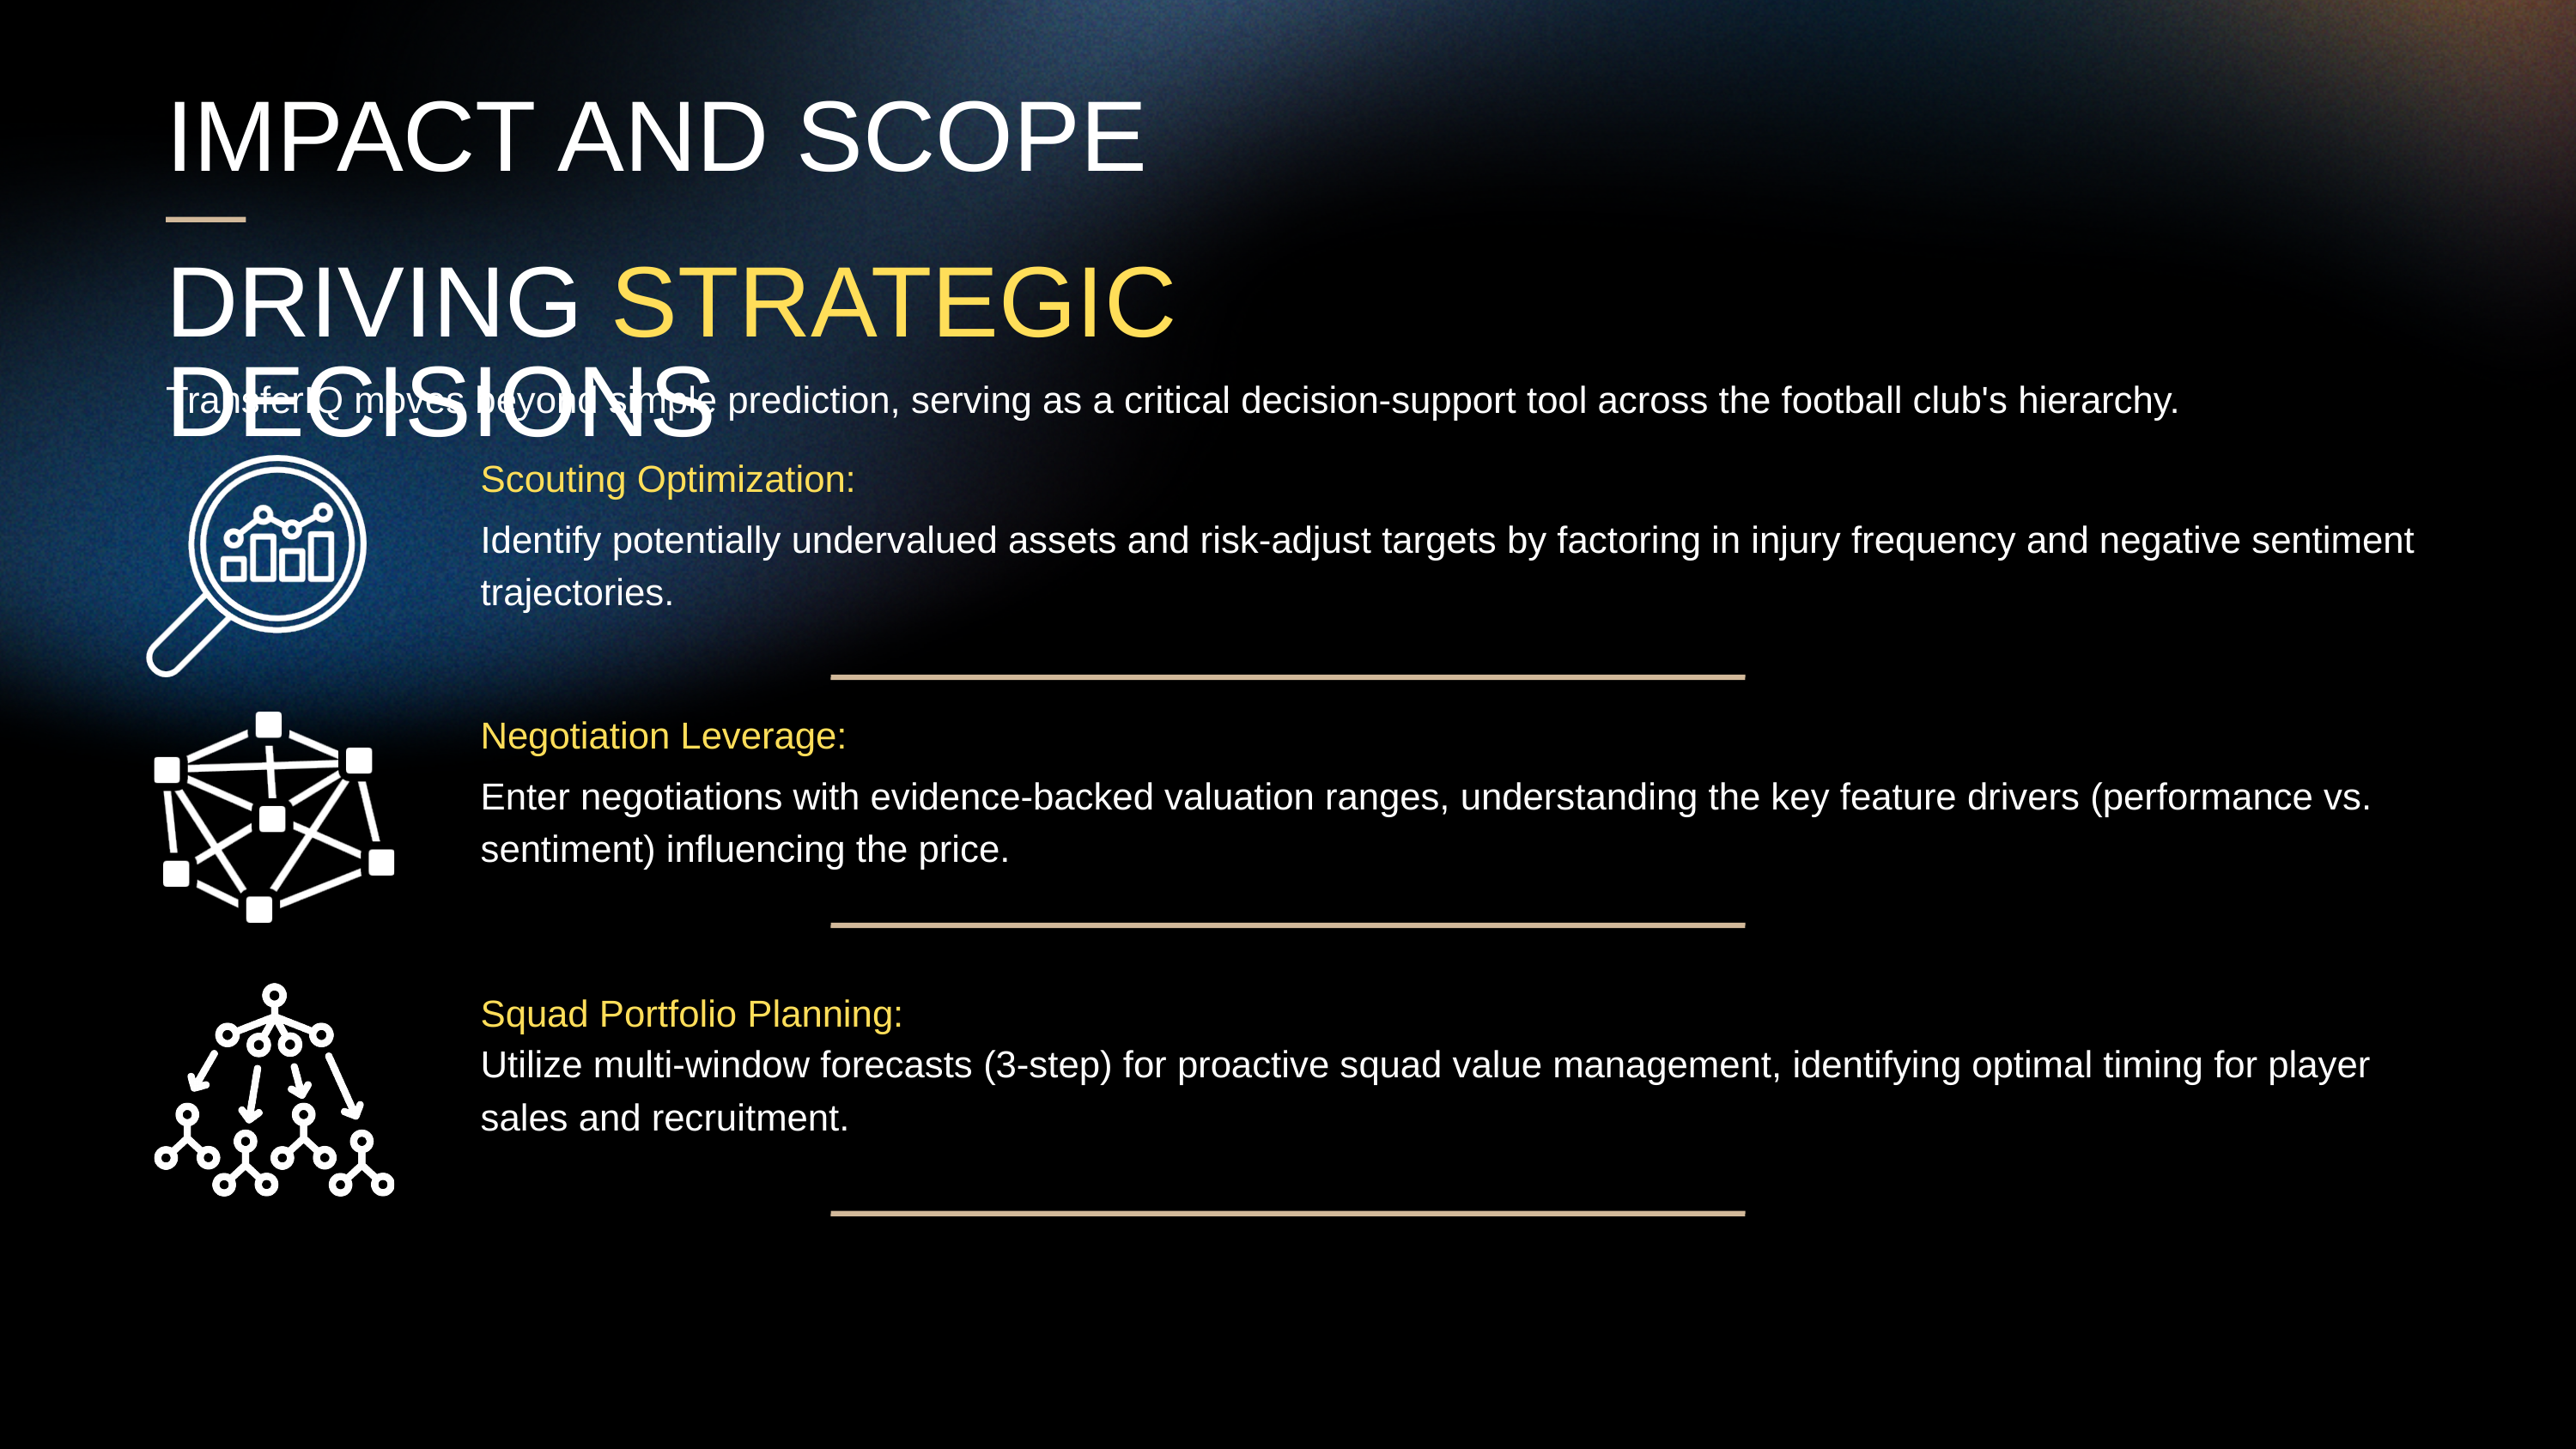

IMPACT AND SCOPE

DRIVING STRATEGIC DECISIONS
TransferIQ moves beyond simple prediction, serving as a critical decision-support tool across the football club's hierarchy.
Scouting Optimization:

Identify potentially undervalued assets and risk-adjust targets by factoring in injury frequency and negative sentiment trajectories.

Negotiation Leverage:

Enter negotiations with evidence-backed valuation ranges, understanding the key feature drivers (performance vs. sentiment) influencing the price.

Squad Portfolio Planning:

Utilize multi-window forecasts (3-step) for proactive squad value management, identifying optimal timing for player sales and recruitment.